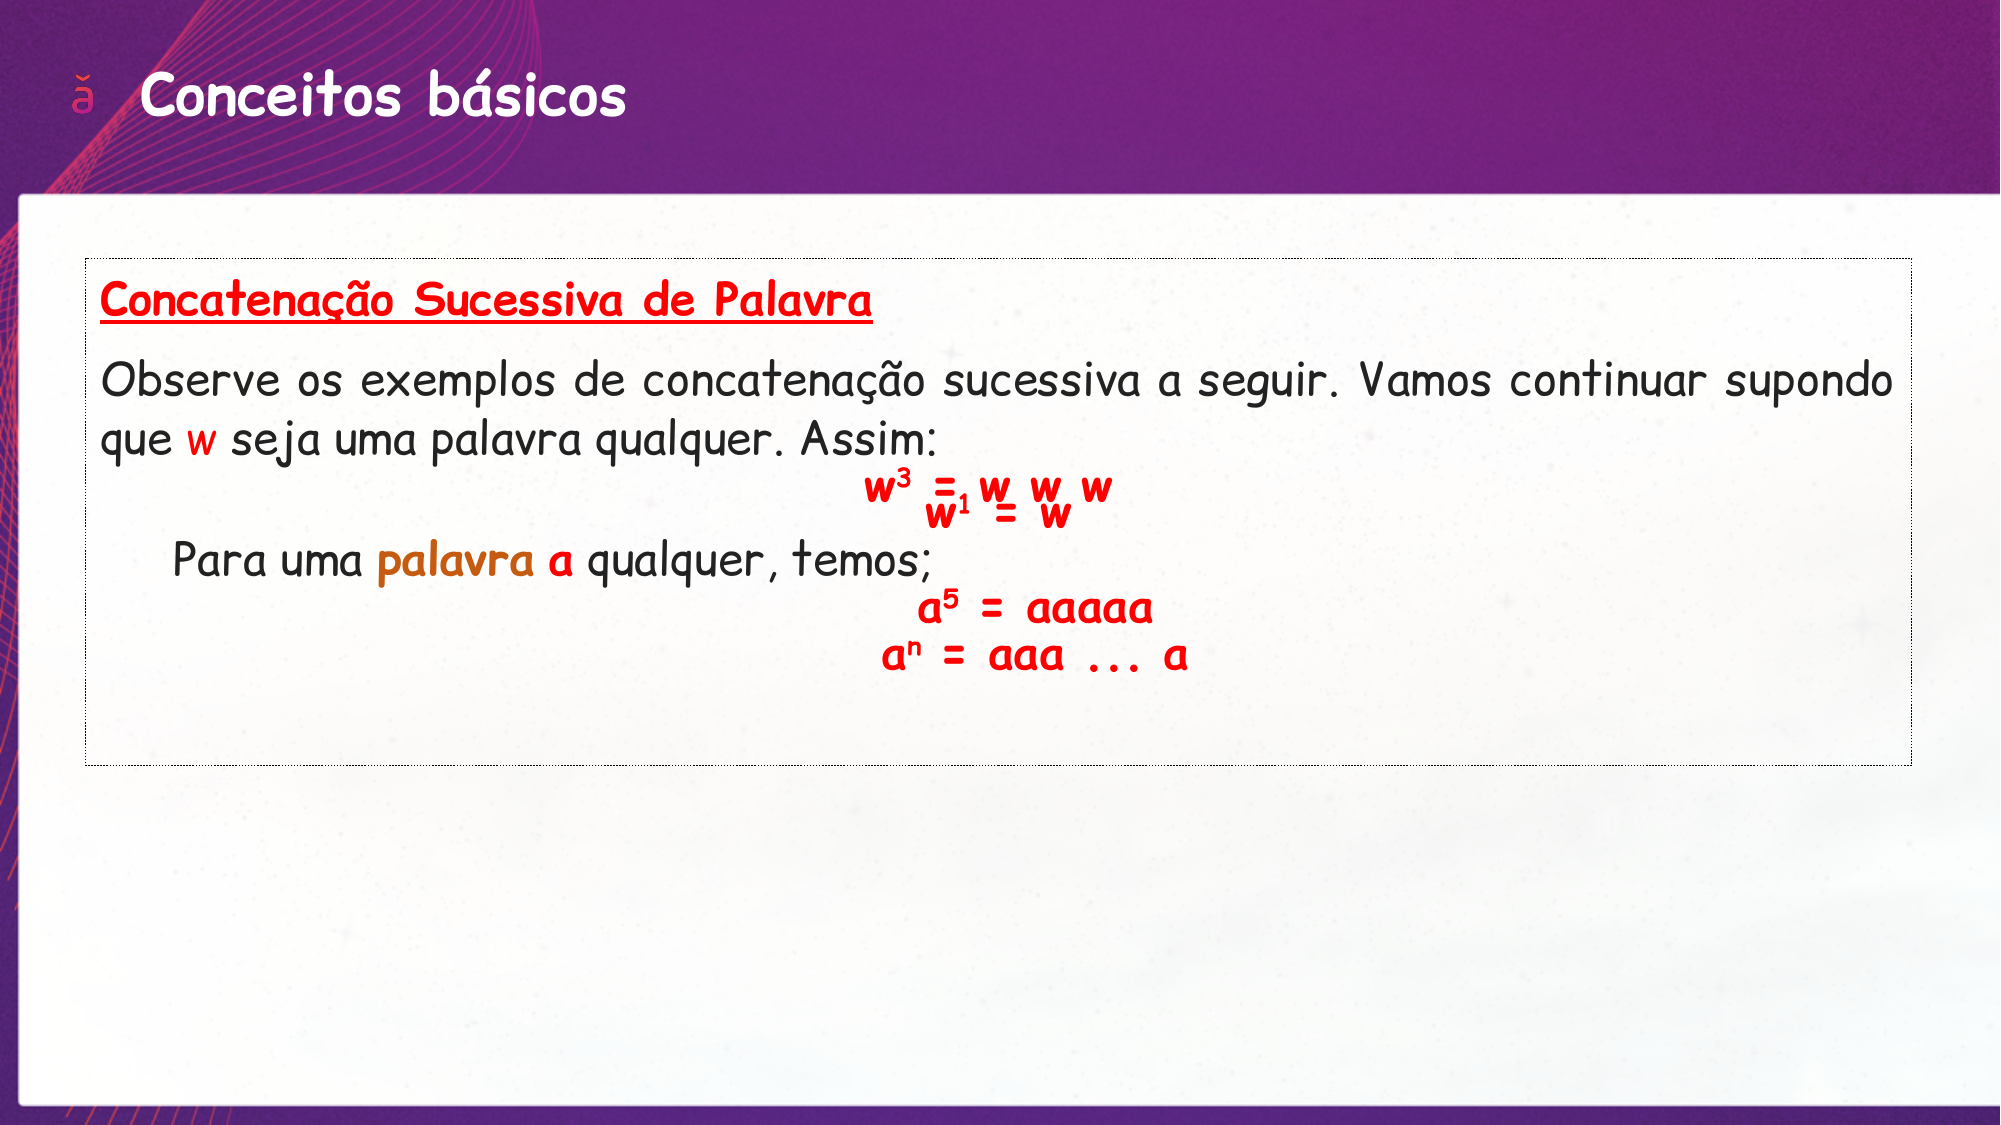

Conceitos básicos
Concatenação Sucessiva de Palavra
Observe os exemplos de concatenação sucessiva a seguir. Vamos continuar supondo que w seja uma palavra qualquer. Assim:
w3 = w w w 
w1 = w
Para uma palavra a qualquer, temos;
a5 = aaaaa
an = aaa ... a